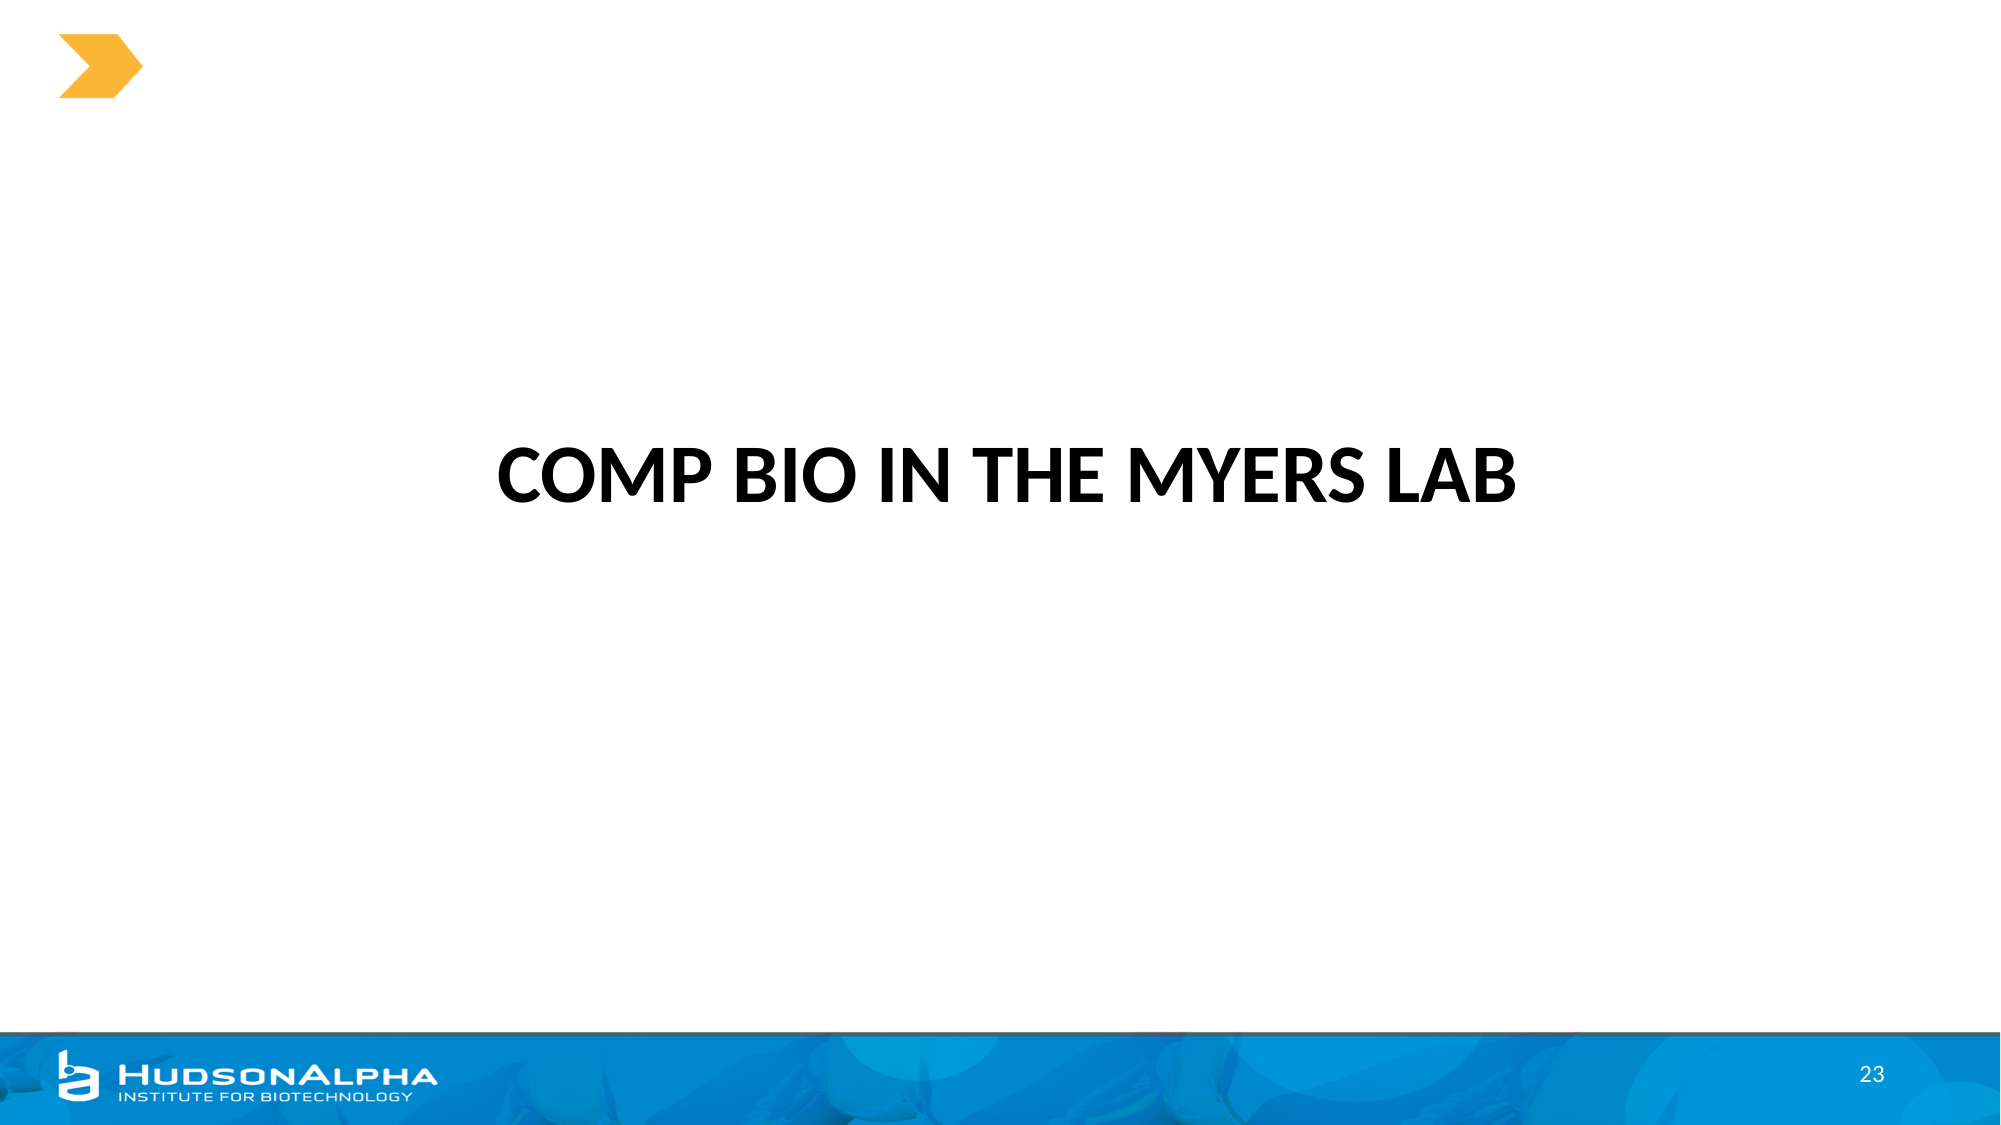

# Comp bio in the Myers lab
23